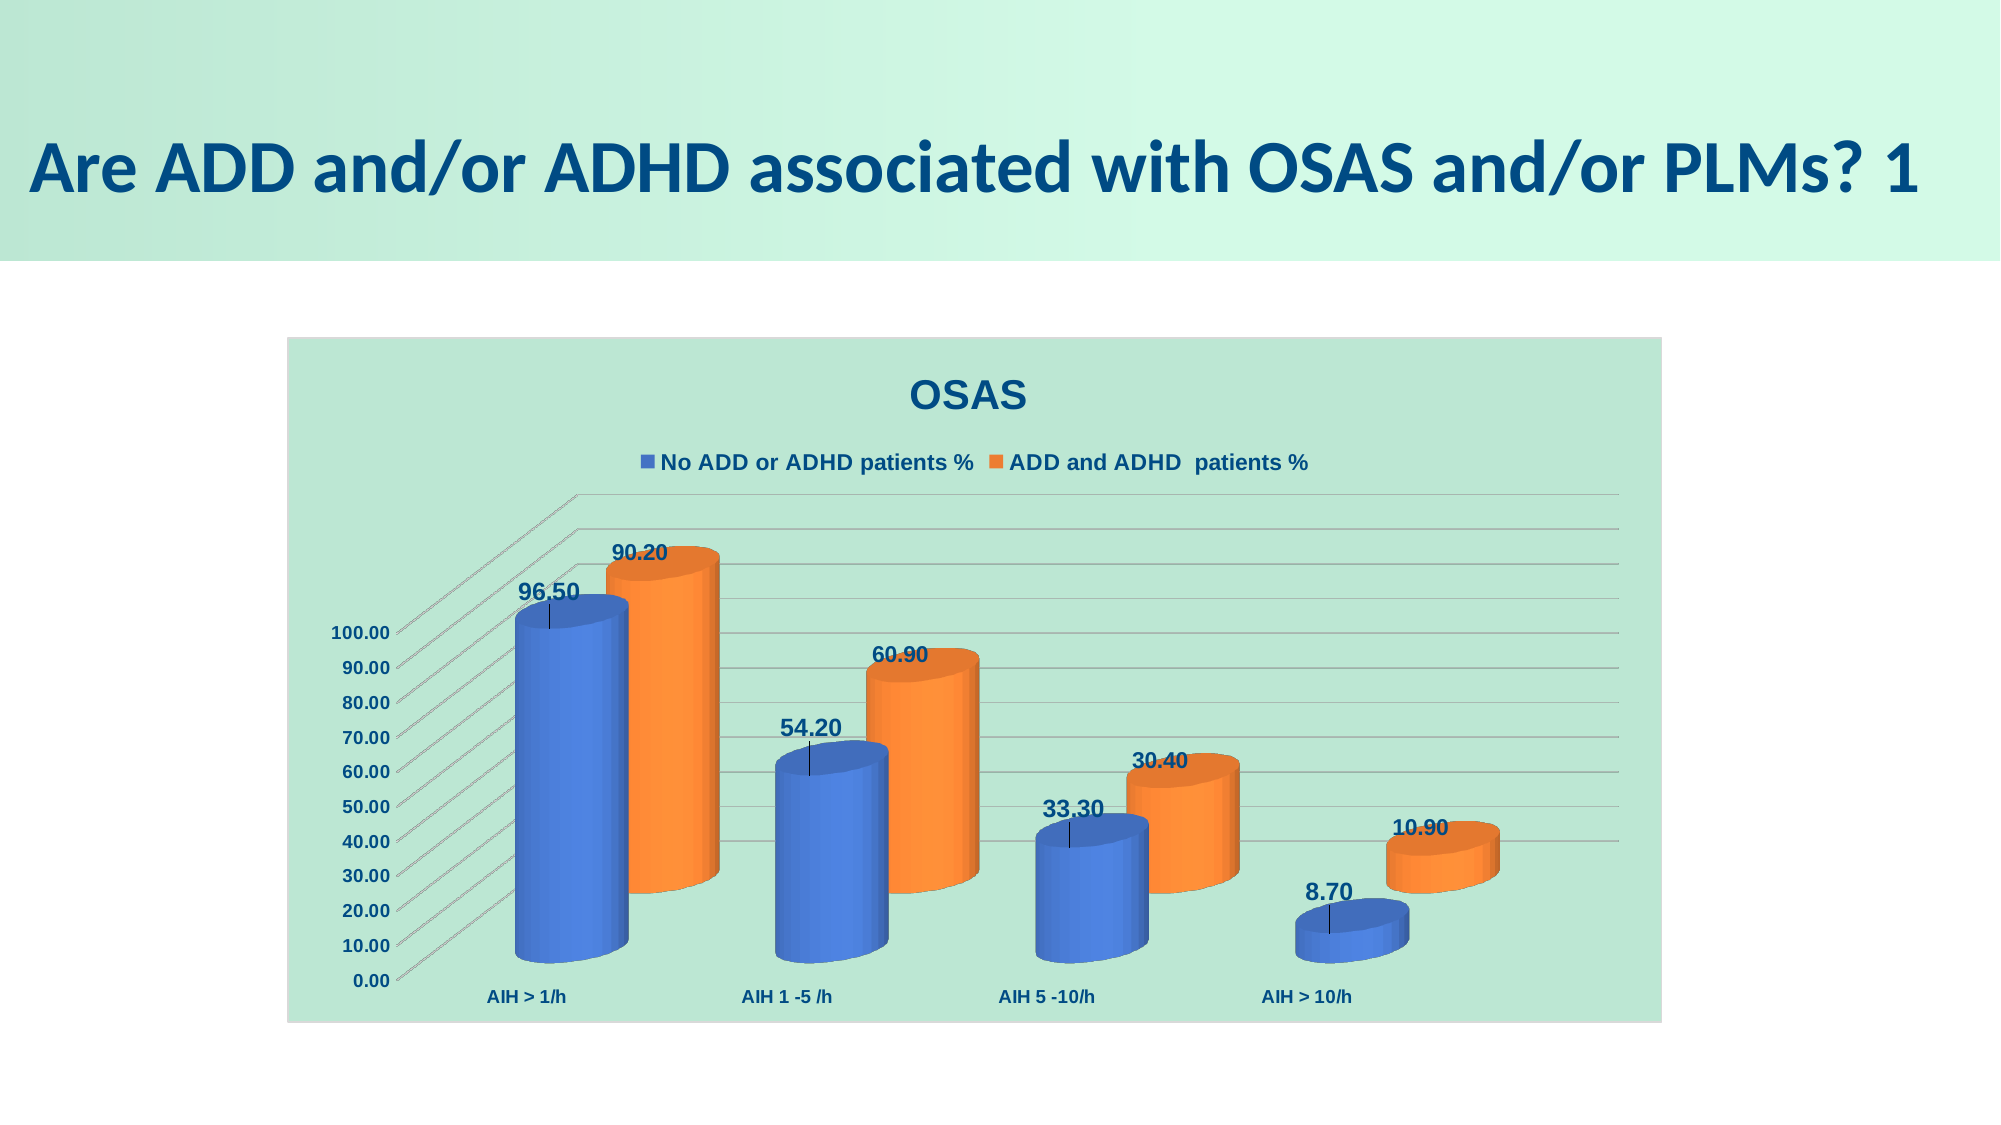

# Are ADD and/or ADHD associated with OSAS and/or PLMs? 1

[unsupported chart]